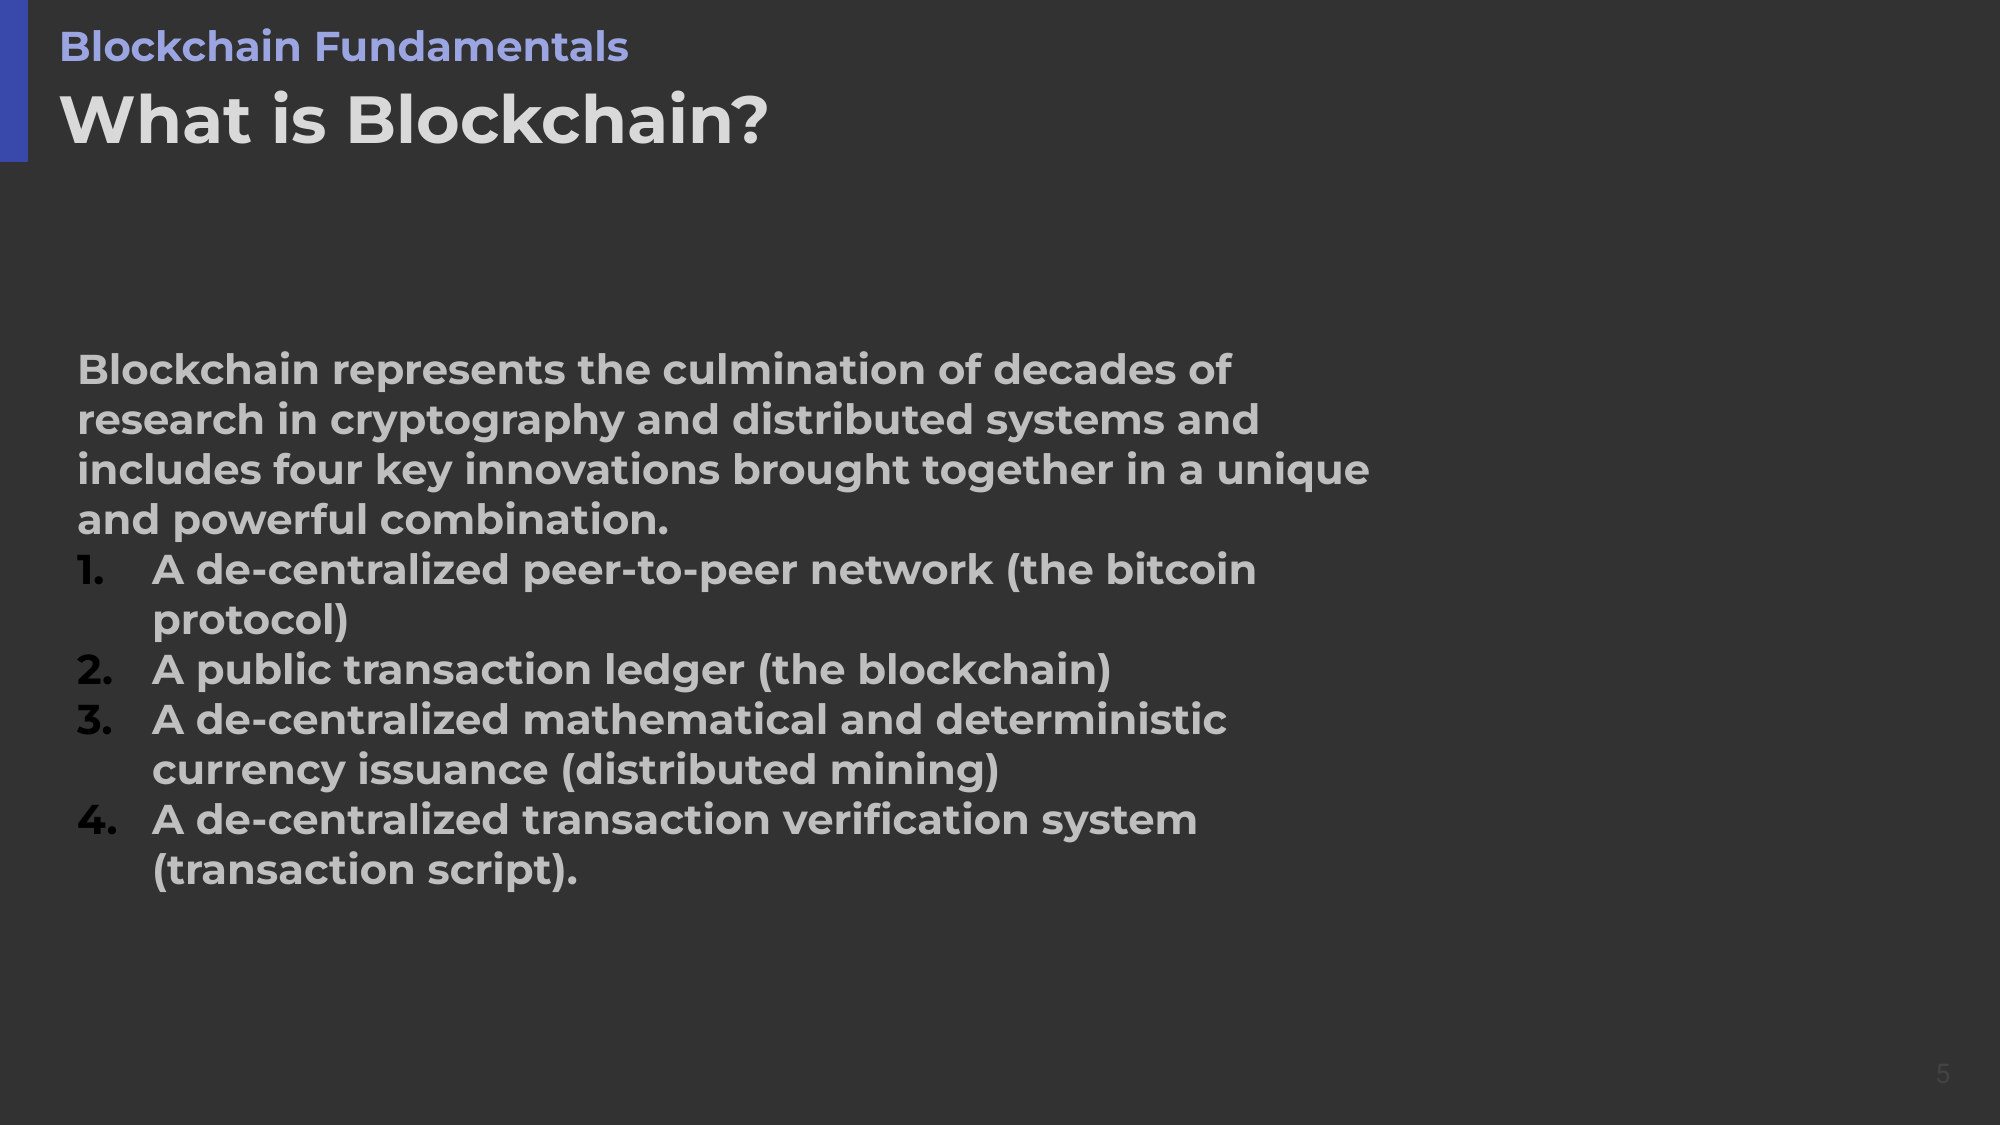

Blockchain Fundamentals
# What is Blockchain?
Blockchain represents the culmination of decades of research in cryptography and distributed systems and includes four key innovations brought together in a unique and powerful combination.
A de-centralized peer-to-peer network (the bitcoin protocol)
A public transaction ledger (the blockchain)
A de-centralized mathematical and deterministic currency issuance (distributed mining)
A de-centralized transaction verification system (transaction script).

5